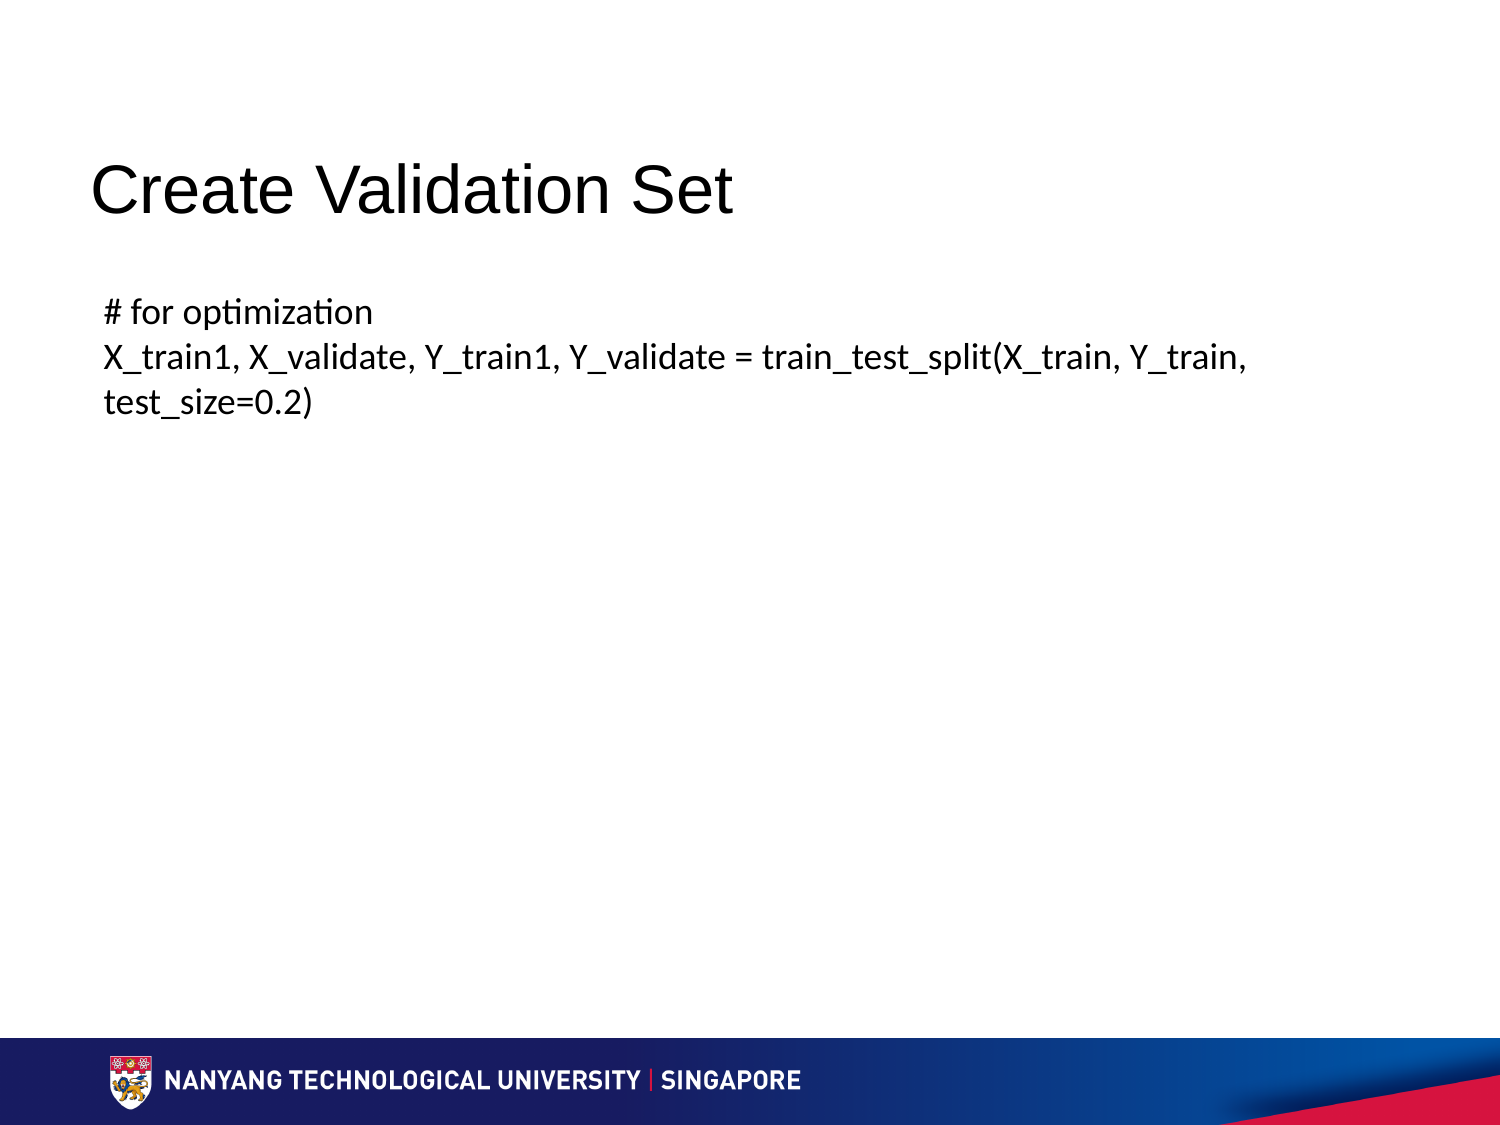

# Create Validation Set
# for optimization
X_train1, X_validate, Y_train1, Y_validate = train_test_split(X_train, Y_train, test_size=0.2)